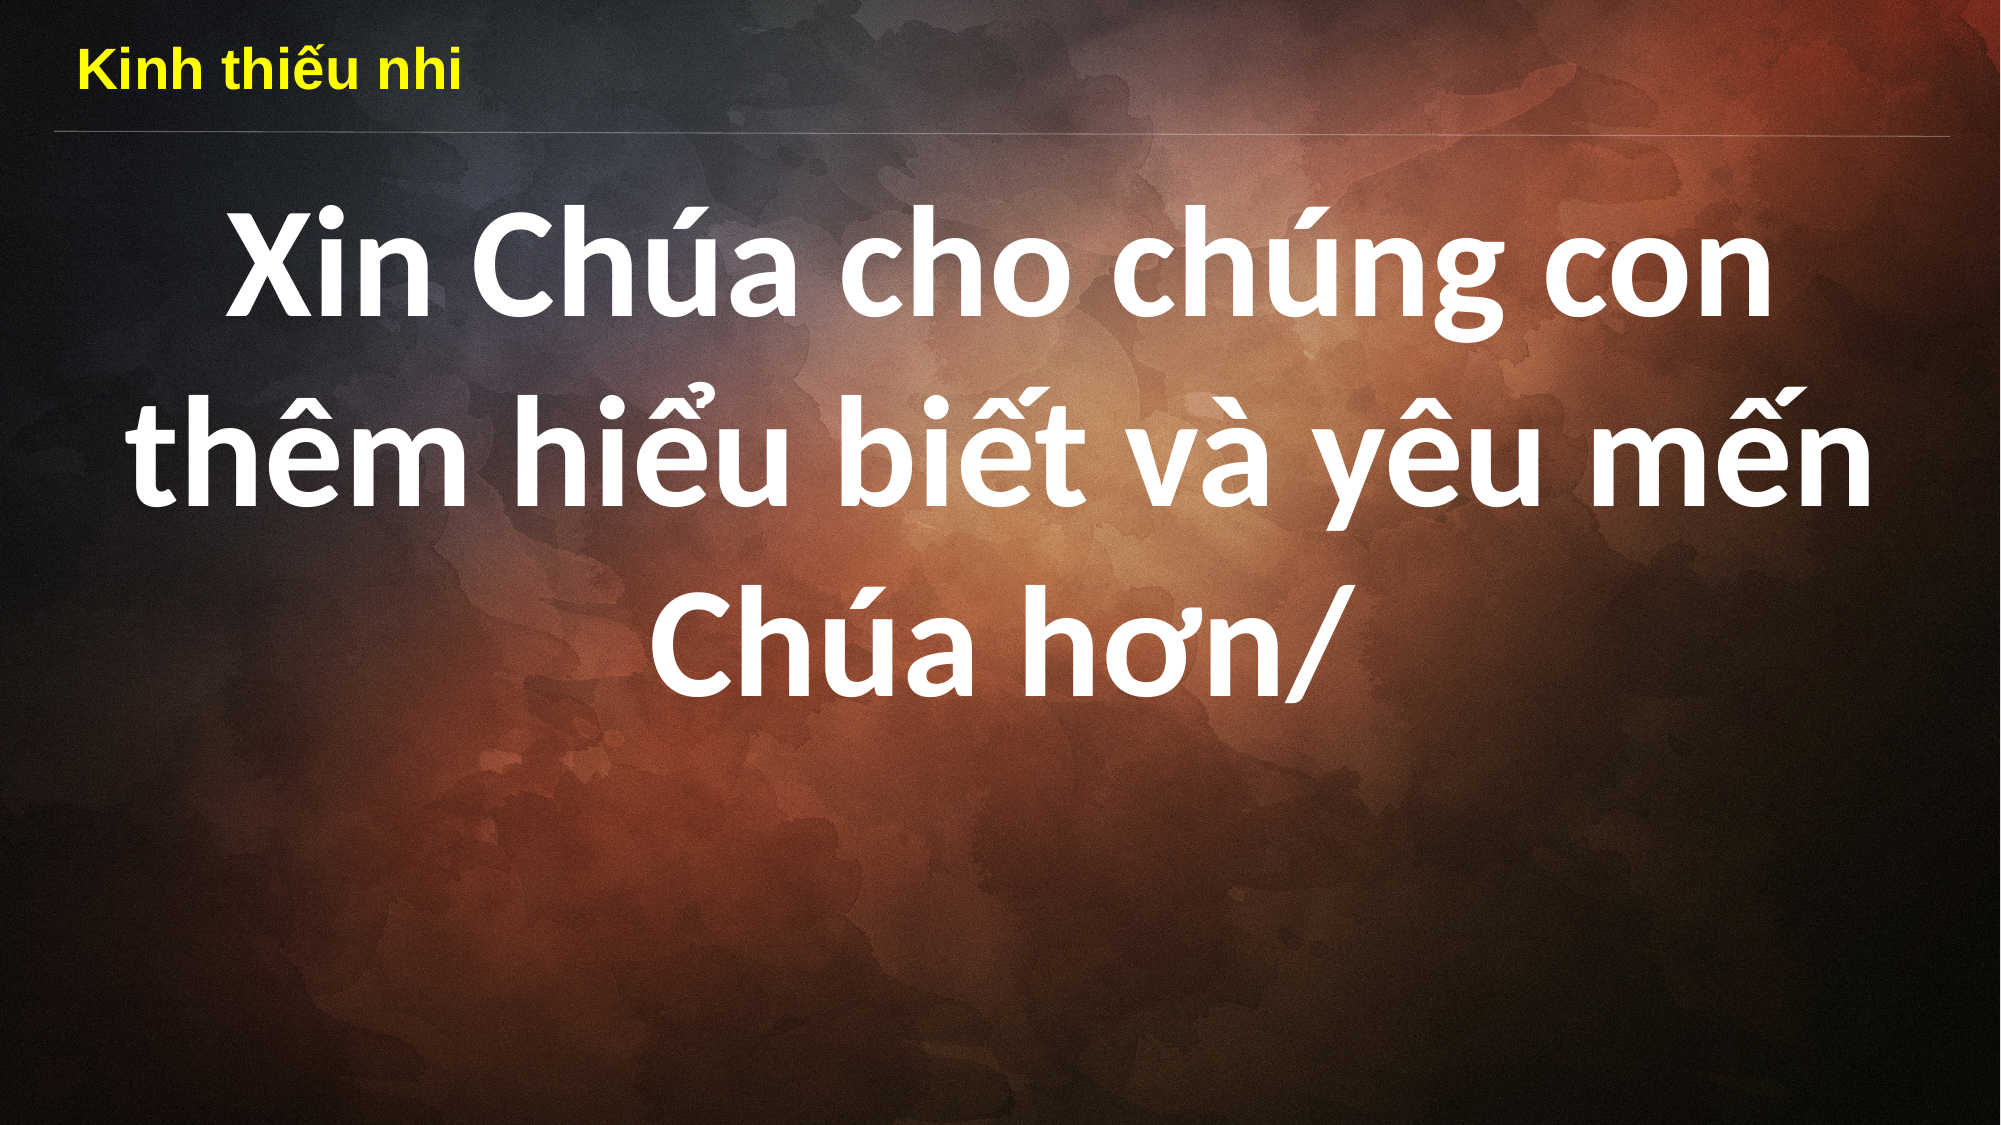

Kinh thiếu nhi
Xin Chúa cho chúng con thêm hiểu biết và yêu mến Chúa hơn/